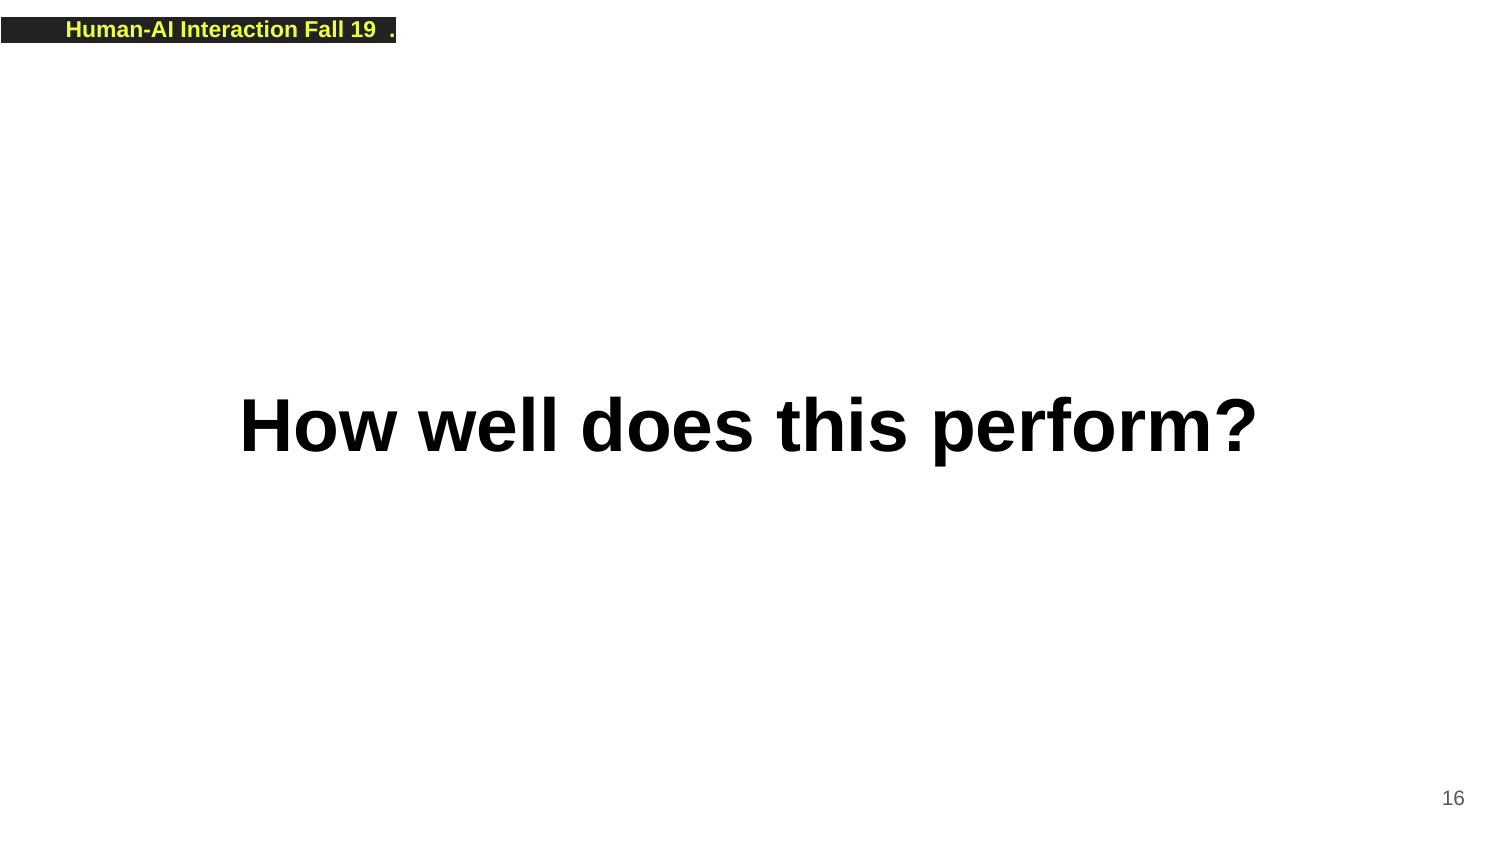

# How well does this perform?
16